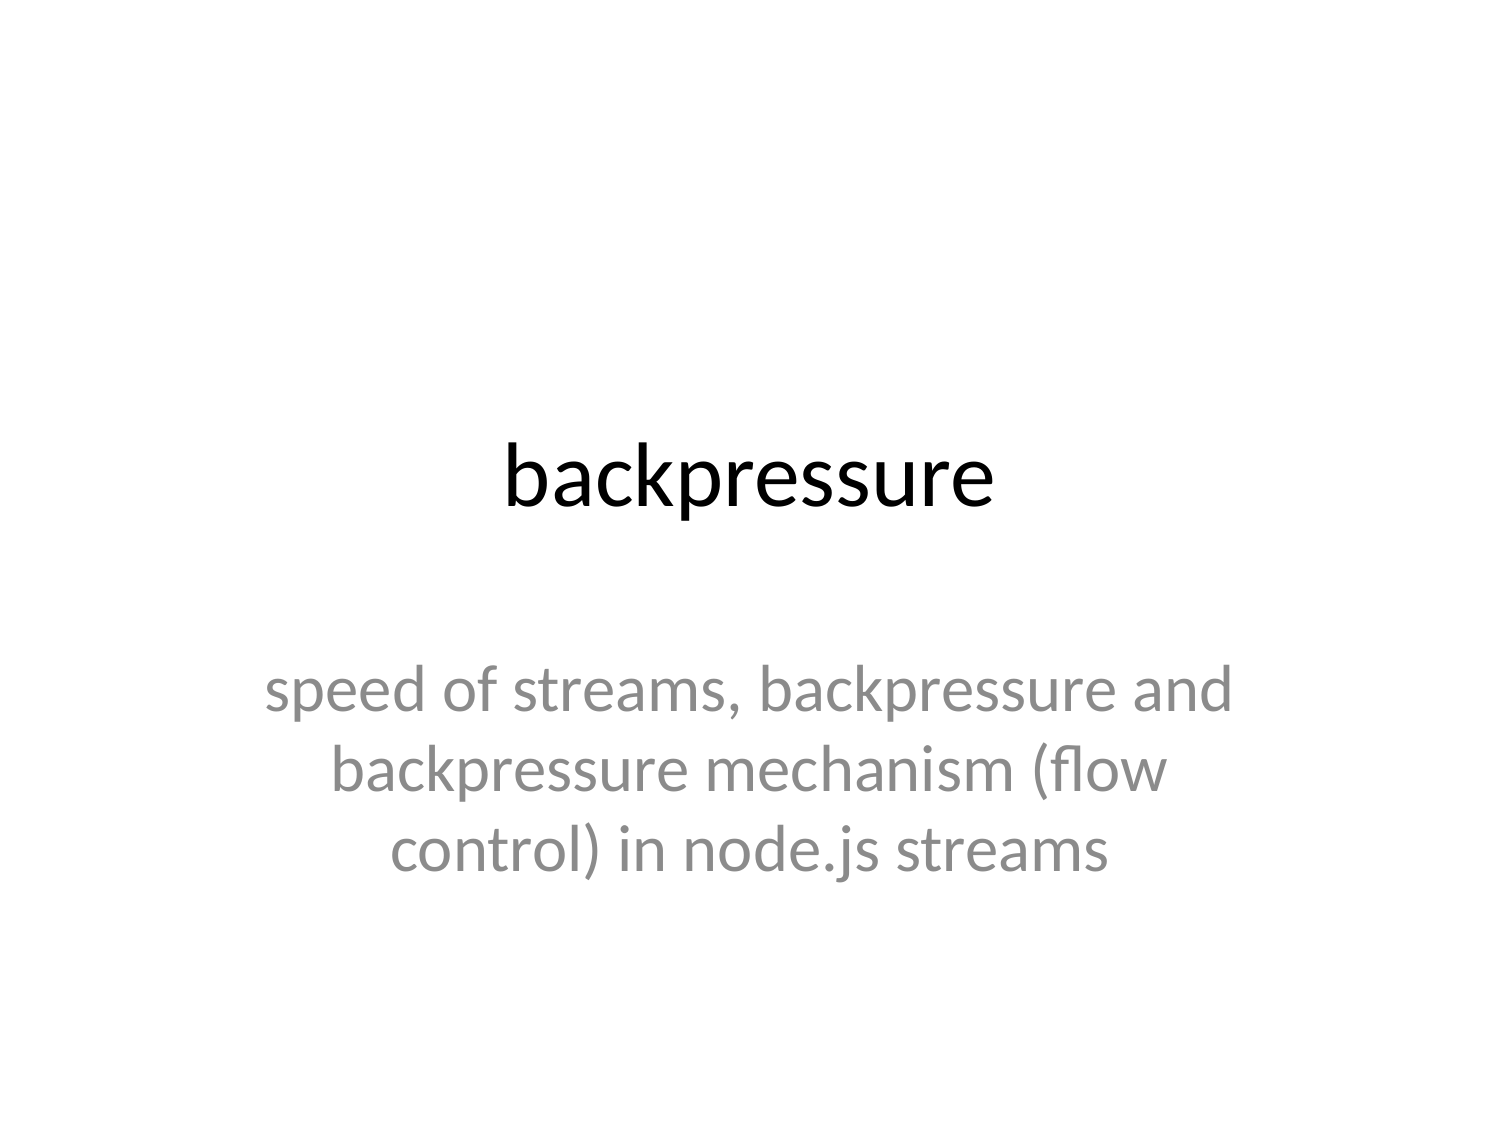

# backpressure
speed of streams, backpressure and backpressure mechanism (flow control) in node.js streams